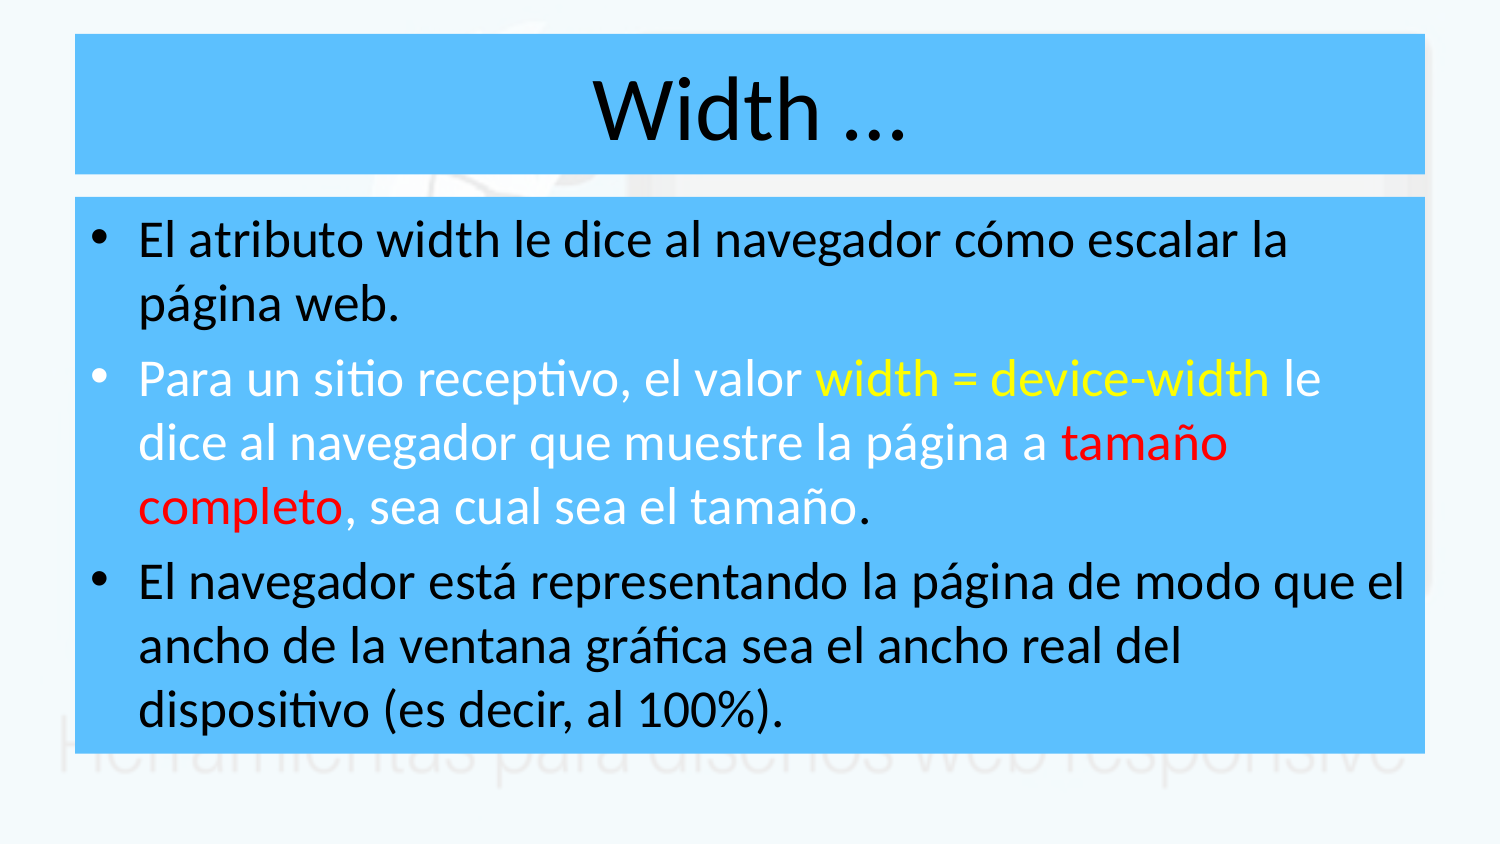

# Width …
El atributo width le dice al navegador cómo escalar la página web.
Para un sitio receptivo, el valor width = device-width le dice al navegador que muestre la página a tamaño completo, sea cual sea el tamaño.
El navegador está representando la página de modo que el ancho de la ventana gráfica sea el ancho real del dispositivo (es decir, al 100%).